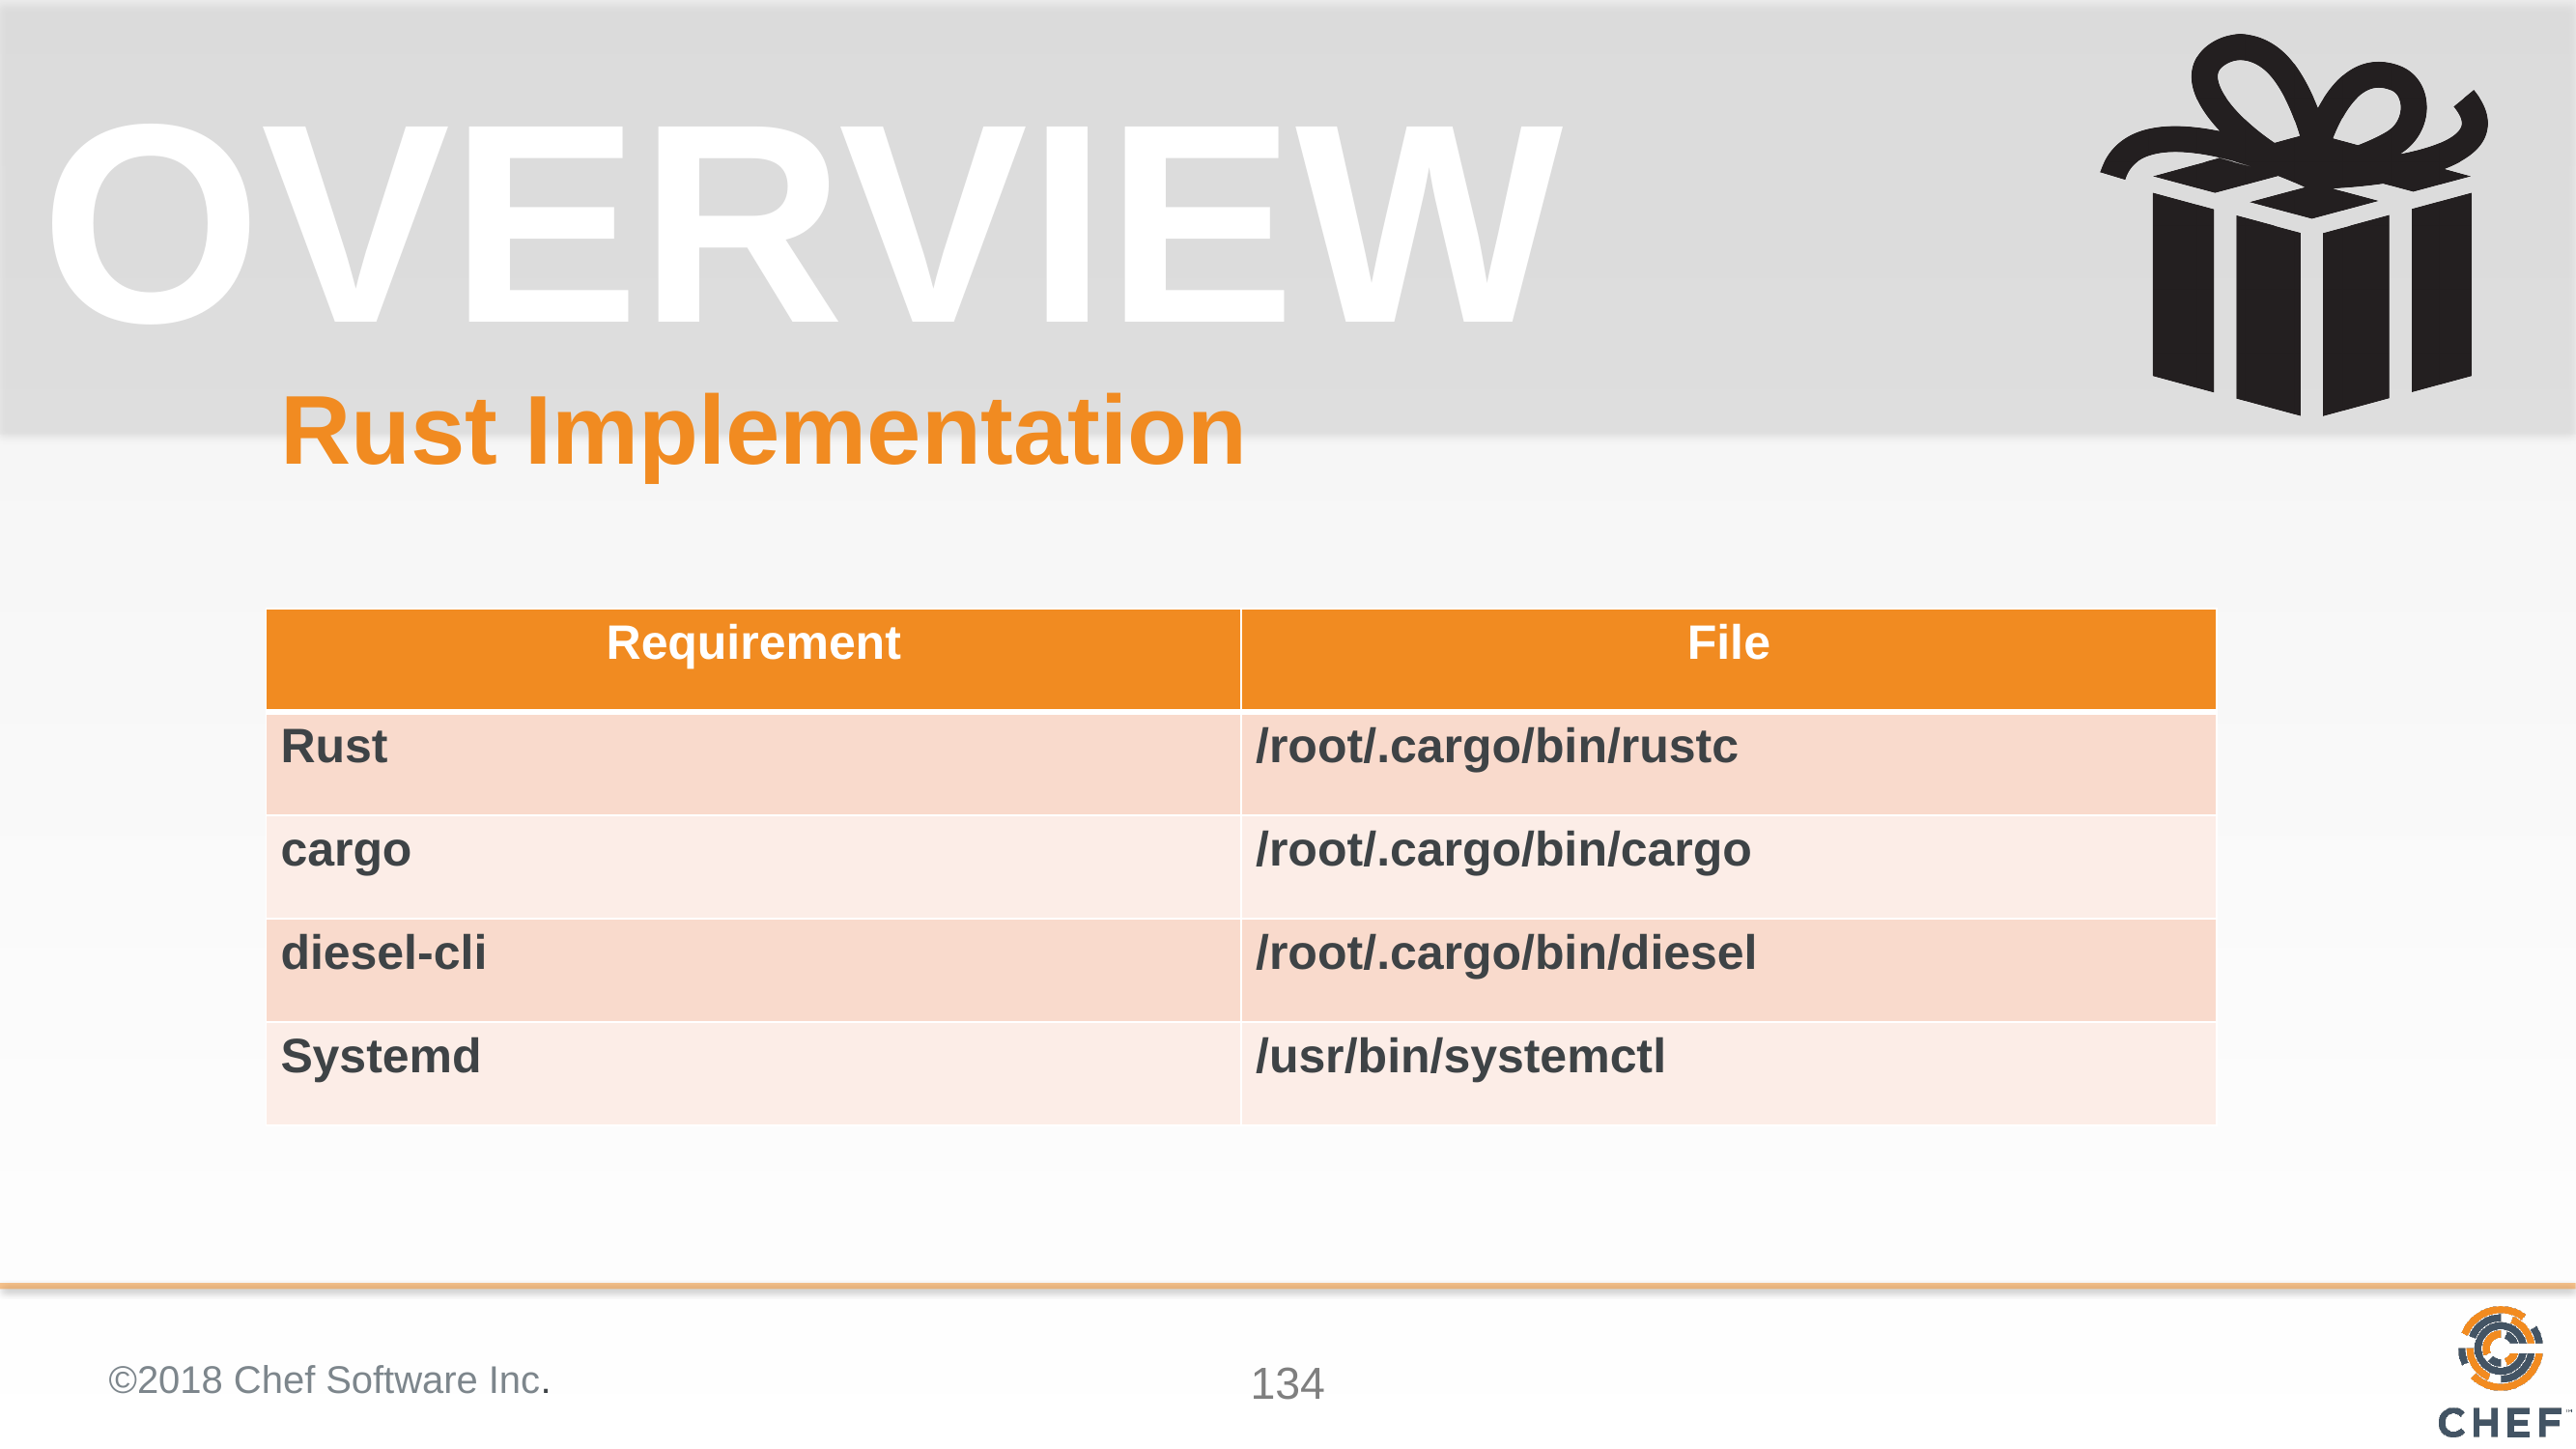

# Rust Implementation
| Requirement | File |
| --- | --- |
| Rust | /root/.cargo/bin/rustc |
| cargo | /root/.cargo/bin/cargo |
| diesel-cli | /root/.cargo/bin/diesel |
| Systemd | /usr/bin/systemctl |